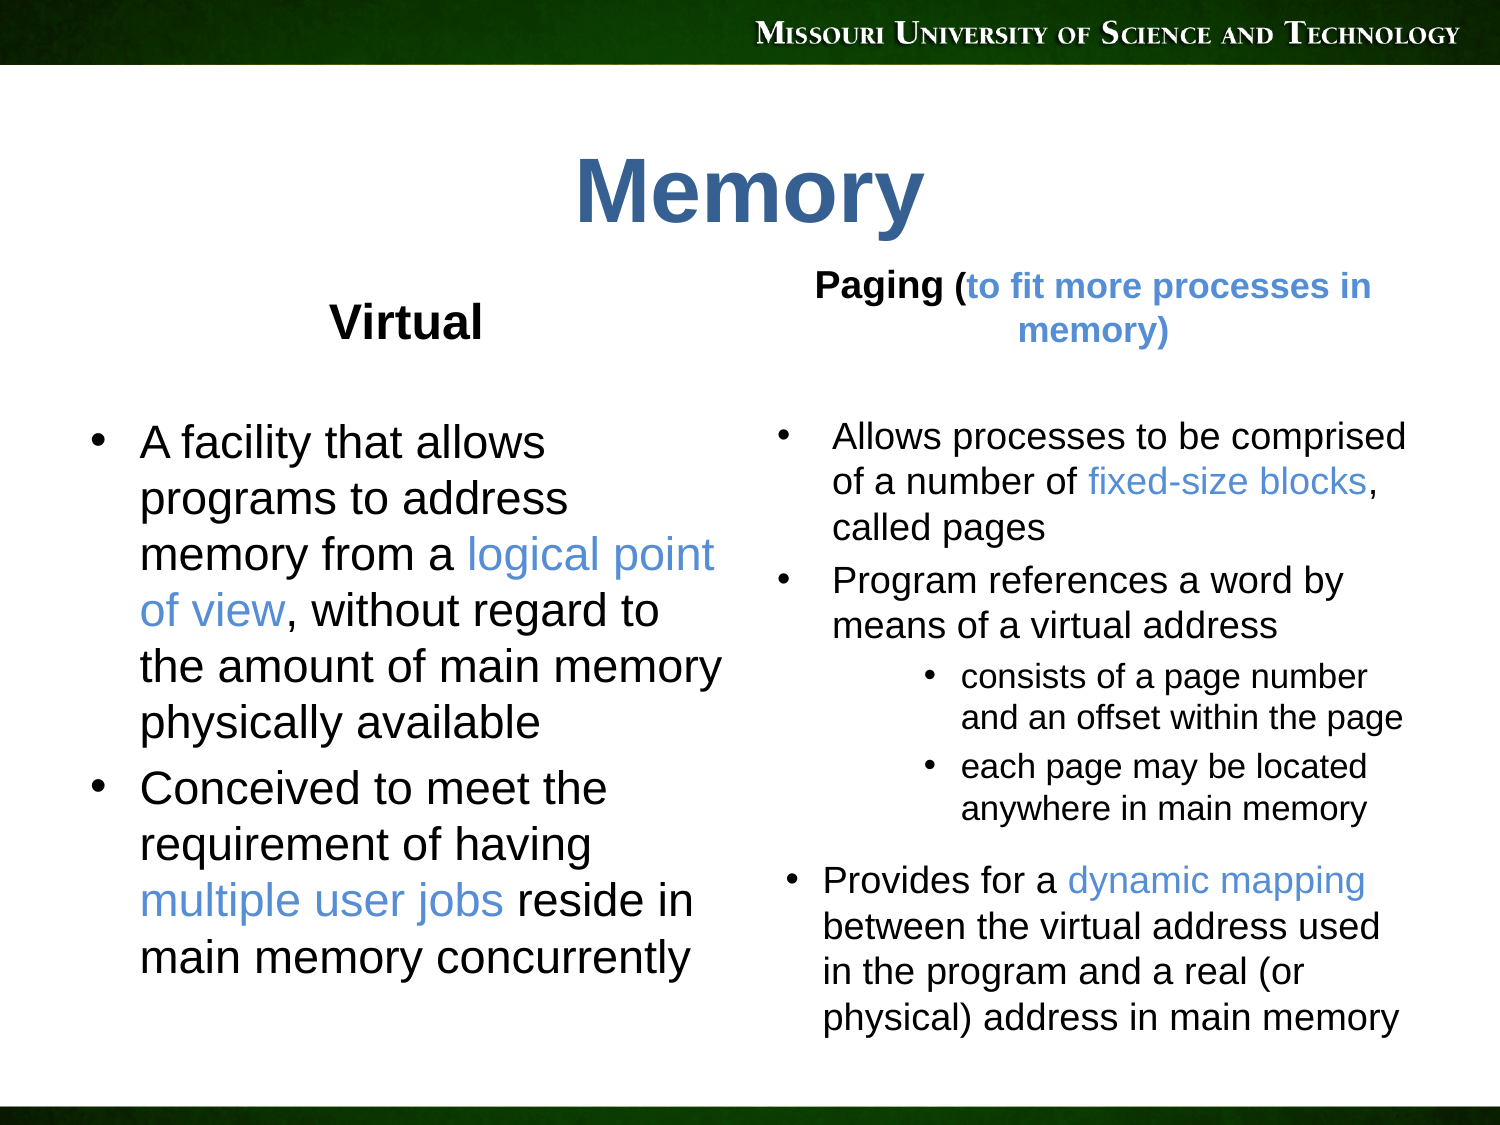

# Memory
Virtual
Paging (to fit more processes in memory)
A facility that allows programs to address memory from a logical point of view, without regard to the amount of main memory physically available
Conceived to meet the requirement of having multiple user jobs reside in main memory concurrently

Allows processes to be comprised of a number of fixed-size blocks, called pages
Program references a word by means of a virtual address
consists of a page number and an offset within the page
each page may be located anywhere in main memory
Provides for a dynamic mapping between the virtual address used in the program and a real (or physical) address in main memory